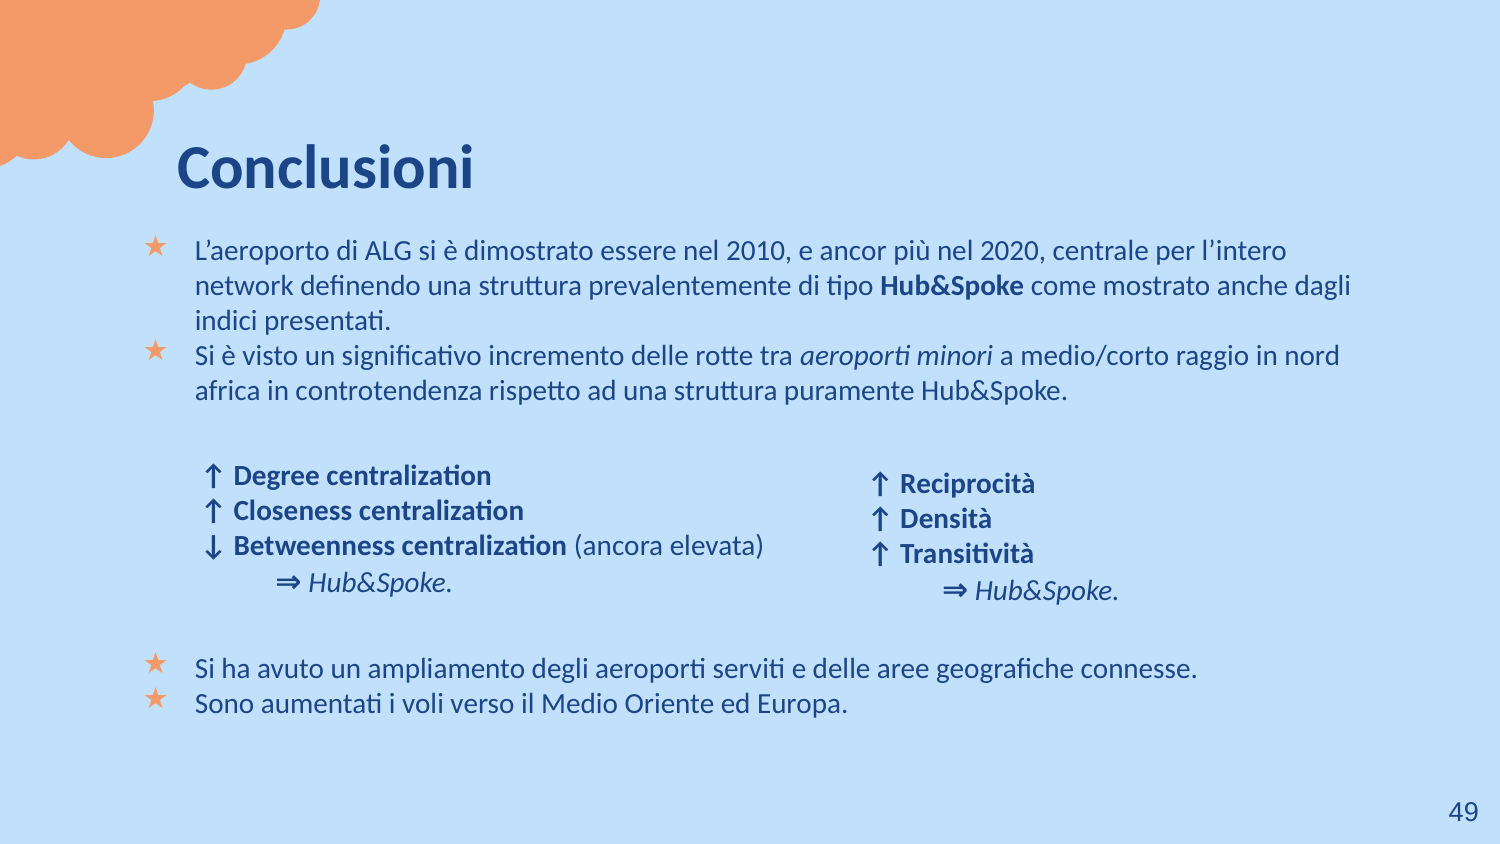

# Conclusioni
L’aeroporto di ALG si è dimostrato essere nel 2010, e ancor più nel 2020, centrale per l’intero network definendo una struttura prevalentemente di tipo Hub&Spoke come mostrato anche dagli indici presentati.
Si è visto un significativo incremento delle rotte tra aeroporti minori a medio/corto raggio in nord africa in controtendenza rispetto ad una struttura puramente Hub&Spoke.

↑ Degree centralization
↑ Closeness centralization
↓ Betweenness centralization (ancora elevata)
⇒ Hub&Spoke.
↑ Reciprocità
↑ Densità
↑ Transitività
⇒ Hub&Spoke.
Si ha avuto un ampliamento degli aeroporti serviti e delle aree geografiche connesse.
Sono aumentati i voli verso il Medio Oriente ed Europa.

49